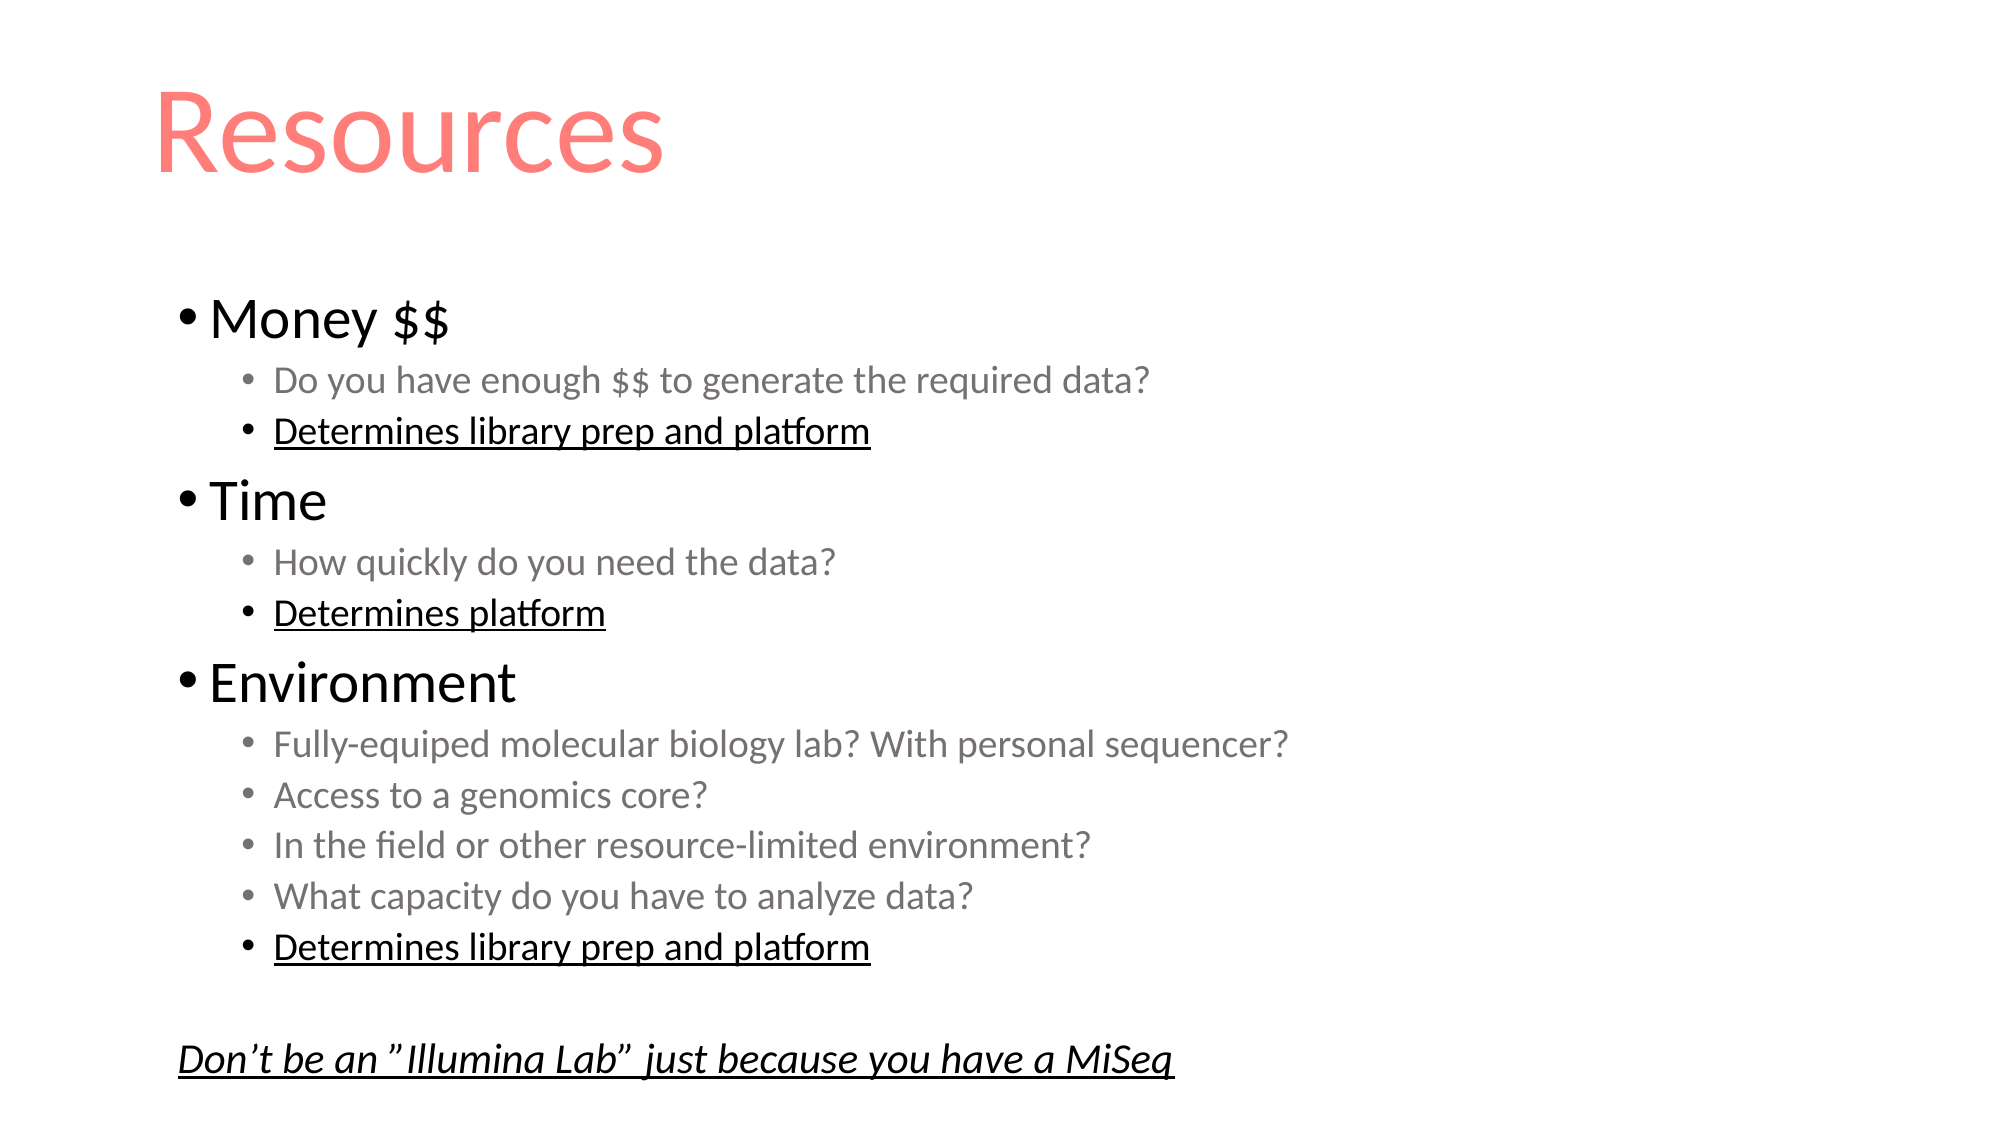

# Resources
Money $$
Do you have enough $$ to generate the required data?
Determines library prep and platform
Time
How quickly do you need the data?
Determines platform
Environment
Fully-equiped molecular biology lab? With personal sequencer?
Access to a genomics core?
In the field or other resource-limited environment?
What capacity do you have to analyze data?
Determines library prep and platform

Don’t be an ”Illumina Lab” just because you have a MiSeq